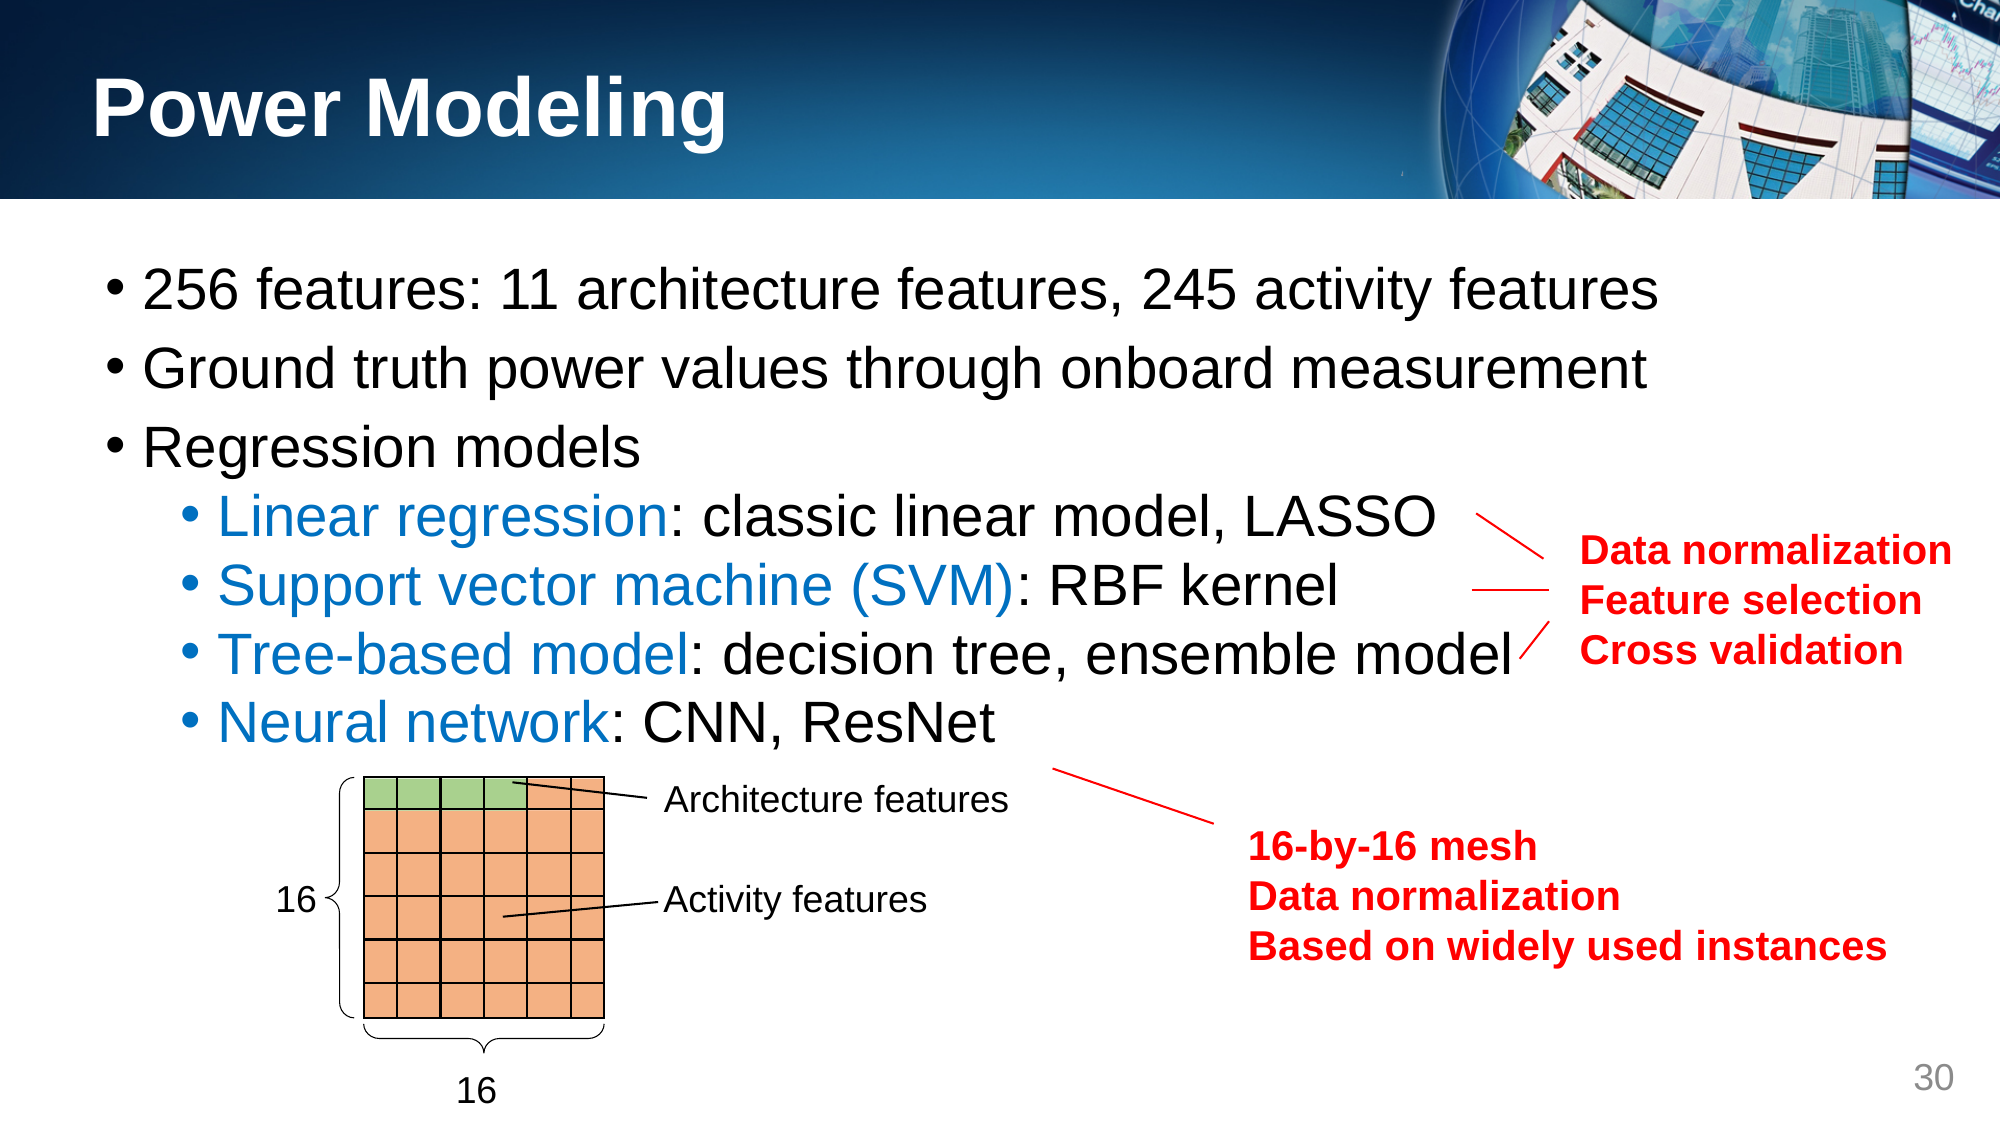

Power Modeling
256 features: 11 architecture features, 245 activity features
Ground truth power values through onboard measurement
Regression models
Linear regression: classic linear model, LASSO
Support vector machine (SVM): RBF kernel
Tree-based model: decision tree, ensemble model
Neural network: CNN, ResNet
Data normalization
Feature selection
Cross validation
Architecture features

16
Activity features

16
16-by-16 mesh
Data normalization
Based on widely used instances
30